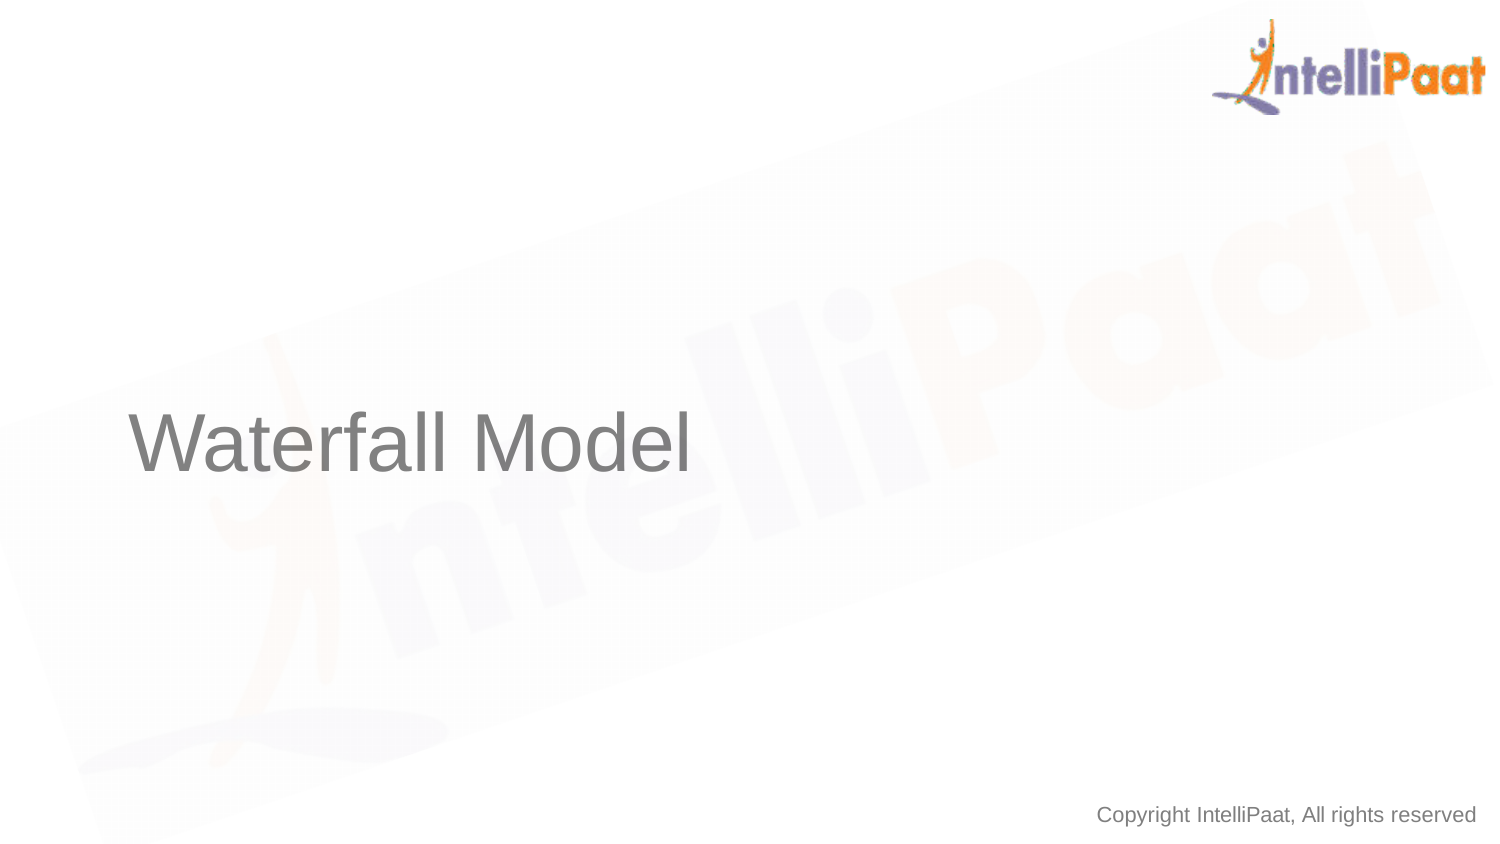

# Waterfall Model
Copyright IntelliPaat, All rights reserved